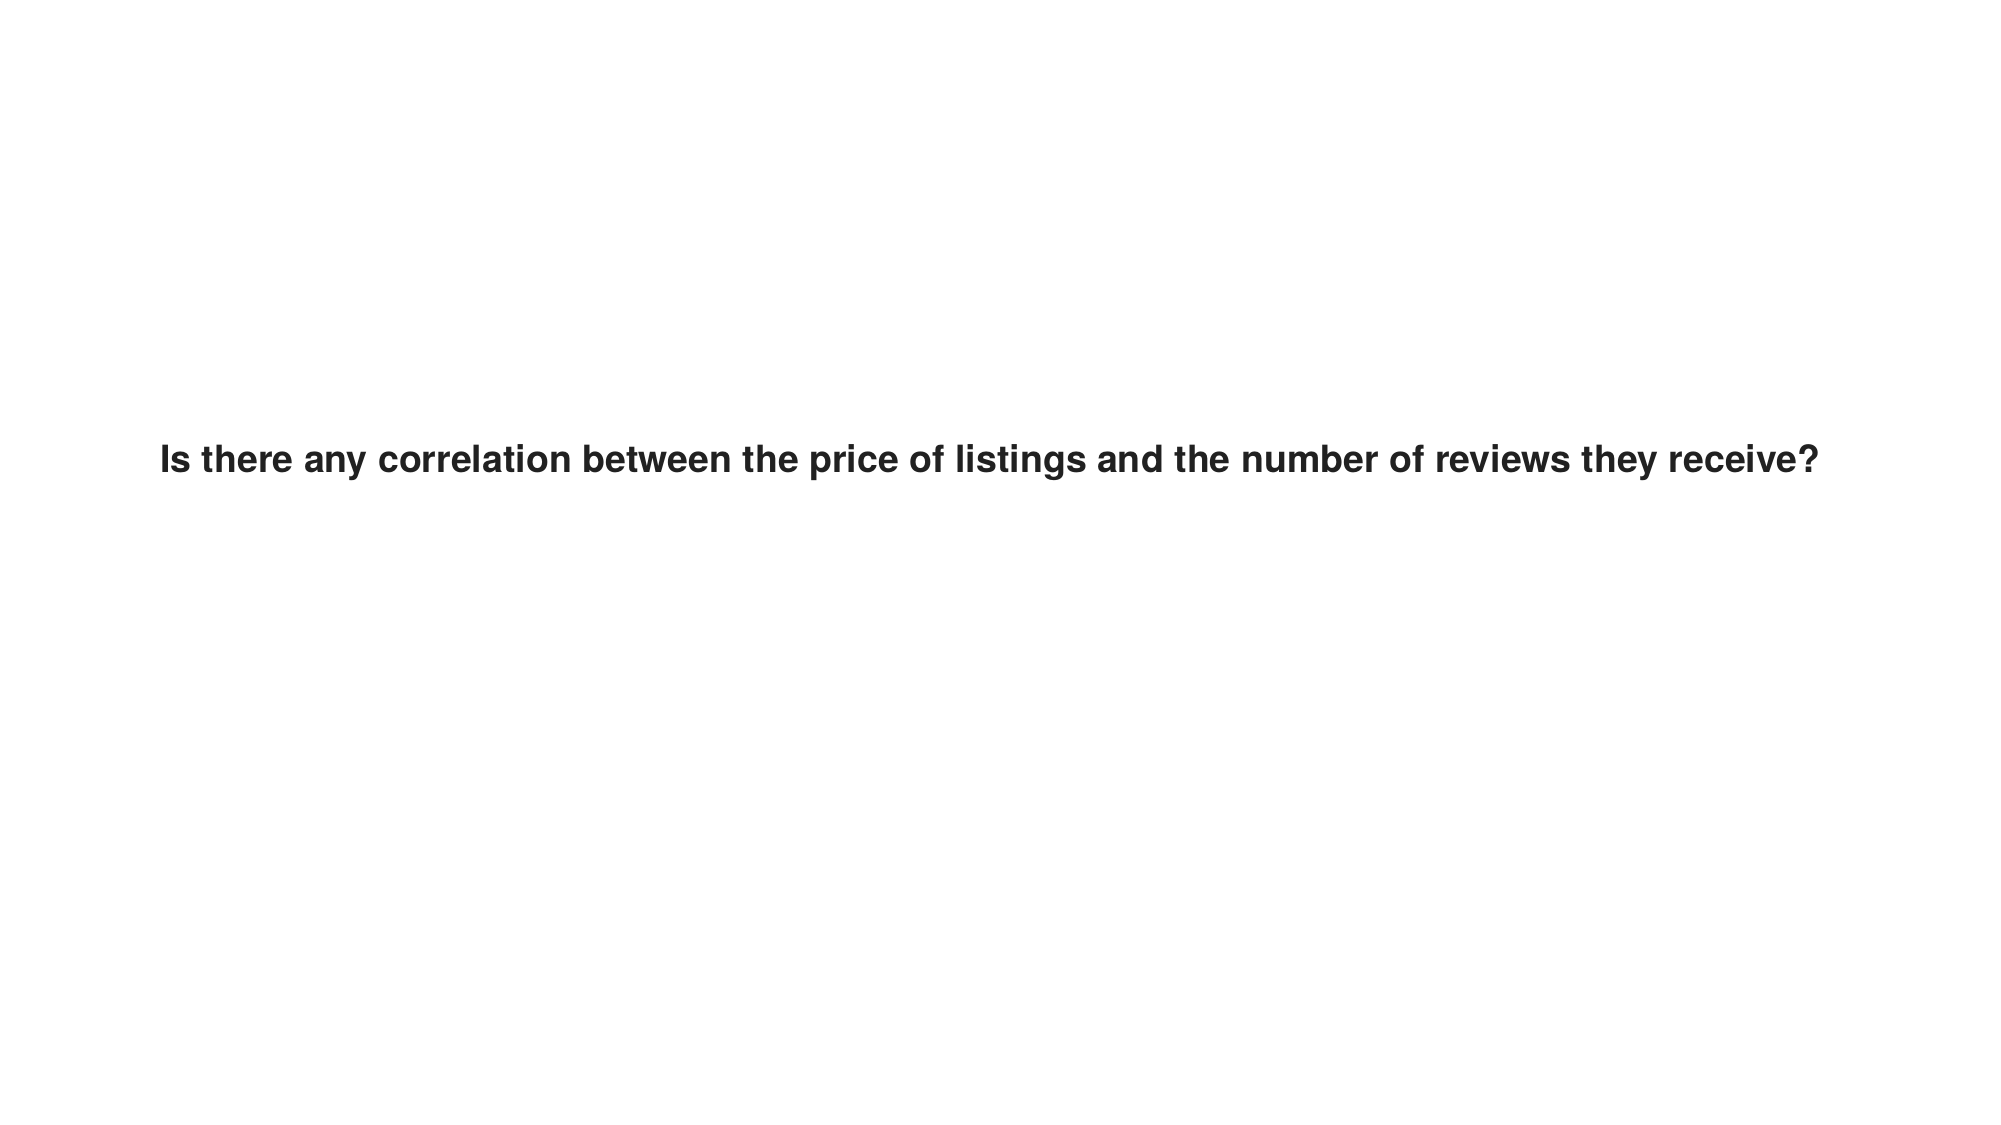

# Is there any correlation between the price of listings and the number of reviews they receive?